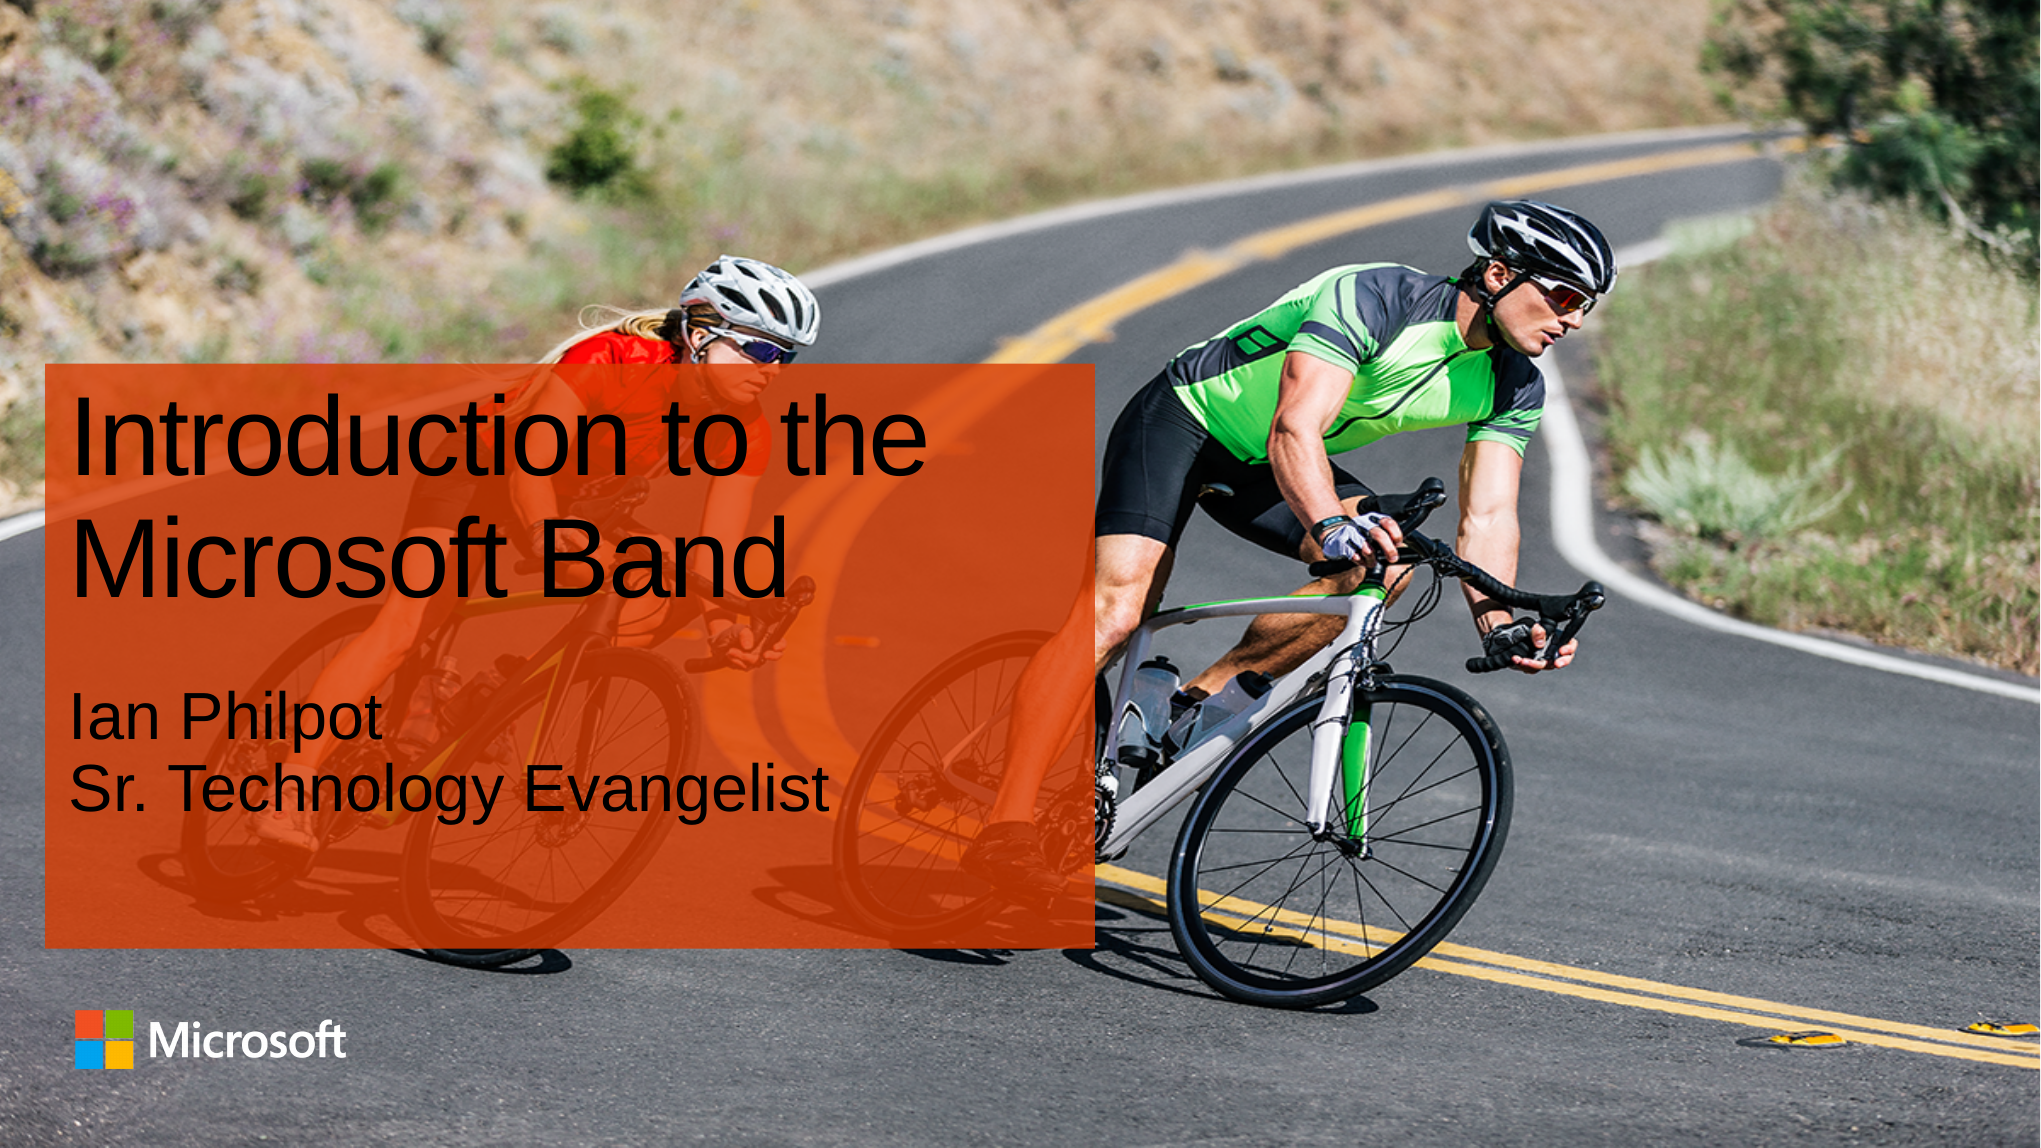

# Introduction to the Microsoft Band
Ian Philpot
Sr. Technology Evangelist